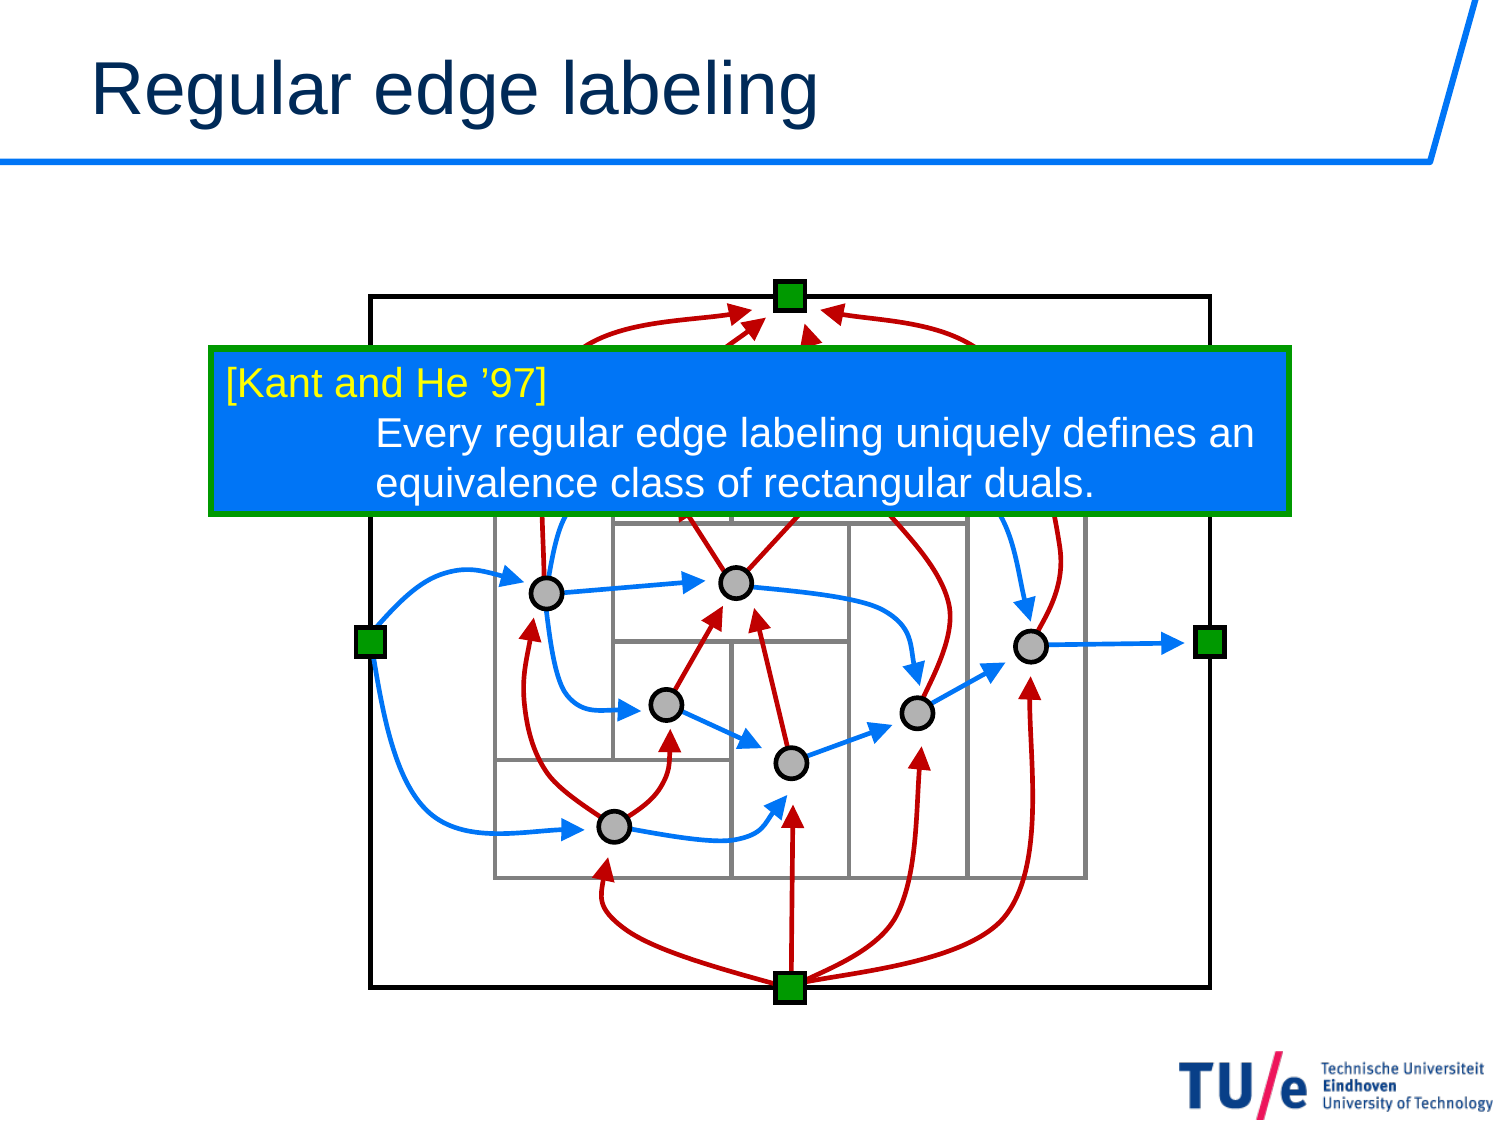

# Regular edge labeling

[Kant and He ’97]
	Every regular edge labeling uniquely defines an 	equivalence class of rectangular duals.